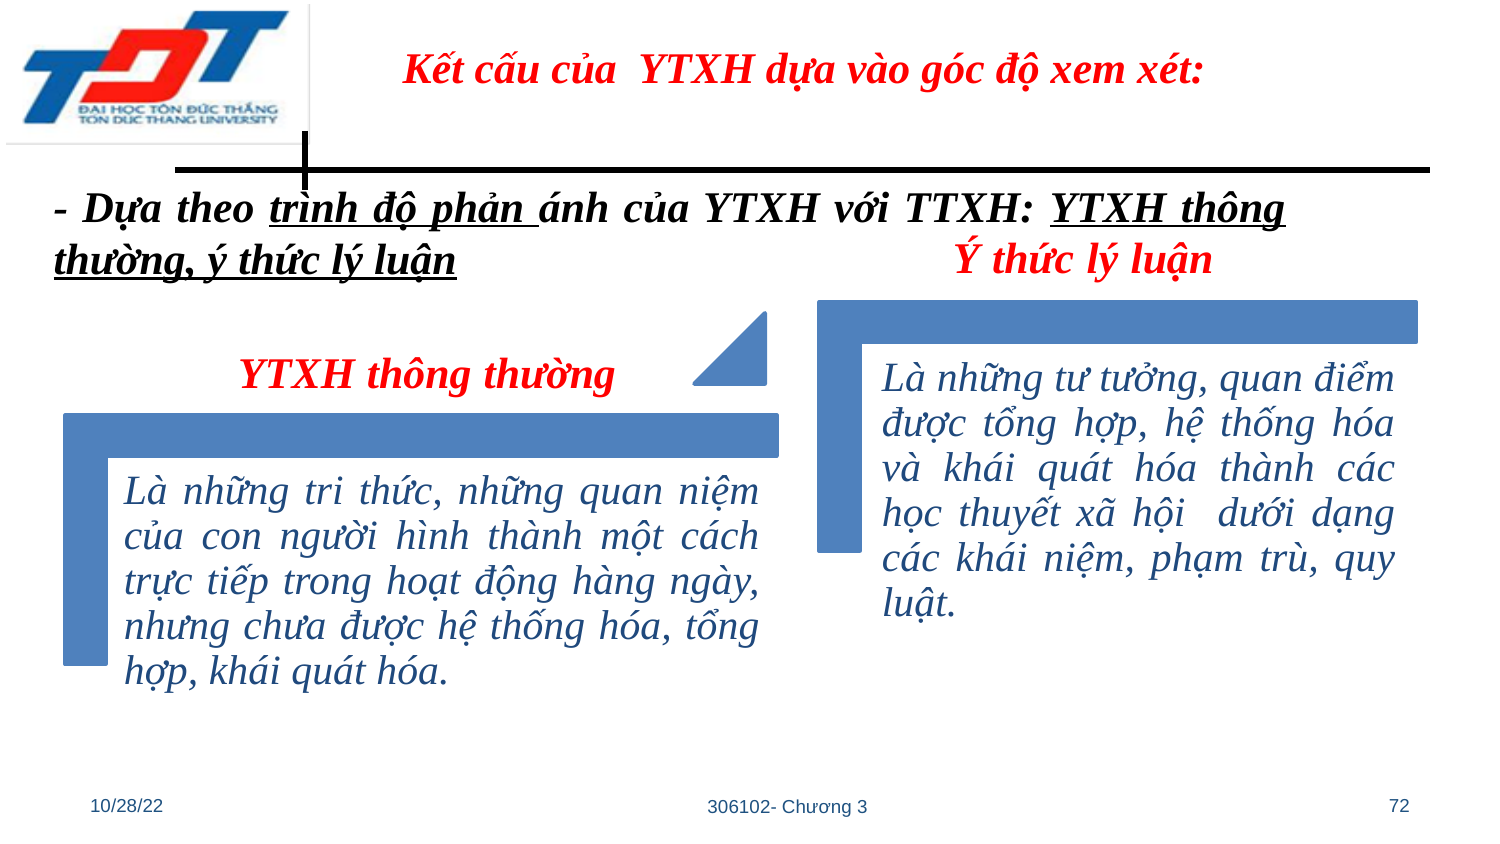

Kết cấu của  YTXH dựa vào góc độ xem xét:
- Dựa theo trình độ phản ánh của YTXH với TTXH: YTXH thông thường, ý thức lý luận
Ý thức lý luận
Là những tri thức, những quan niệm của con người hình thành một cách trực tiếp trong hoạt động hàng ngày, nhưng chưa được hệ thống hóa, tổng hợp, khái quát hóa.
Là những tư tưởng, quan điểm được tổng hợp, hệ thống hóa và khái quát hóa thành các học thuyết xã hội  dưới dạng các khái niệm, phạm trù, quy luật.
YTXH thông thường
10/28/22
72
306102- Chương 3